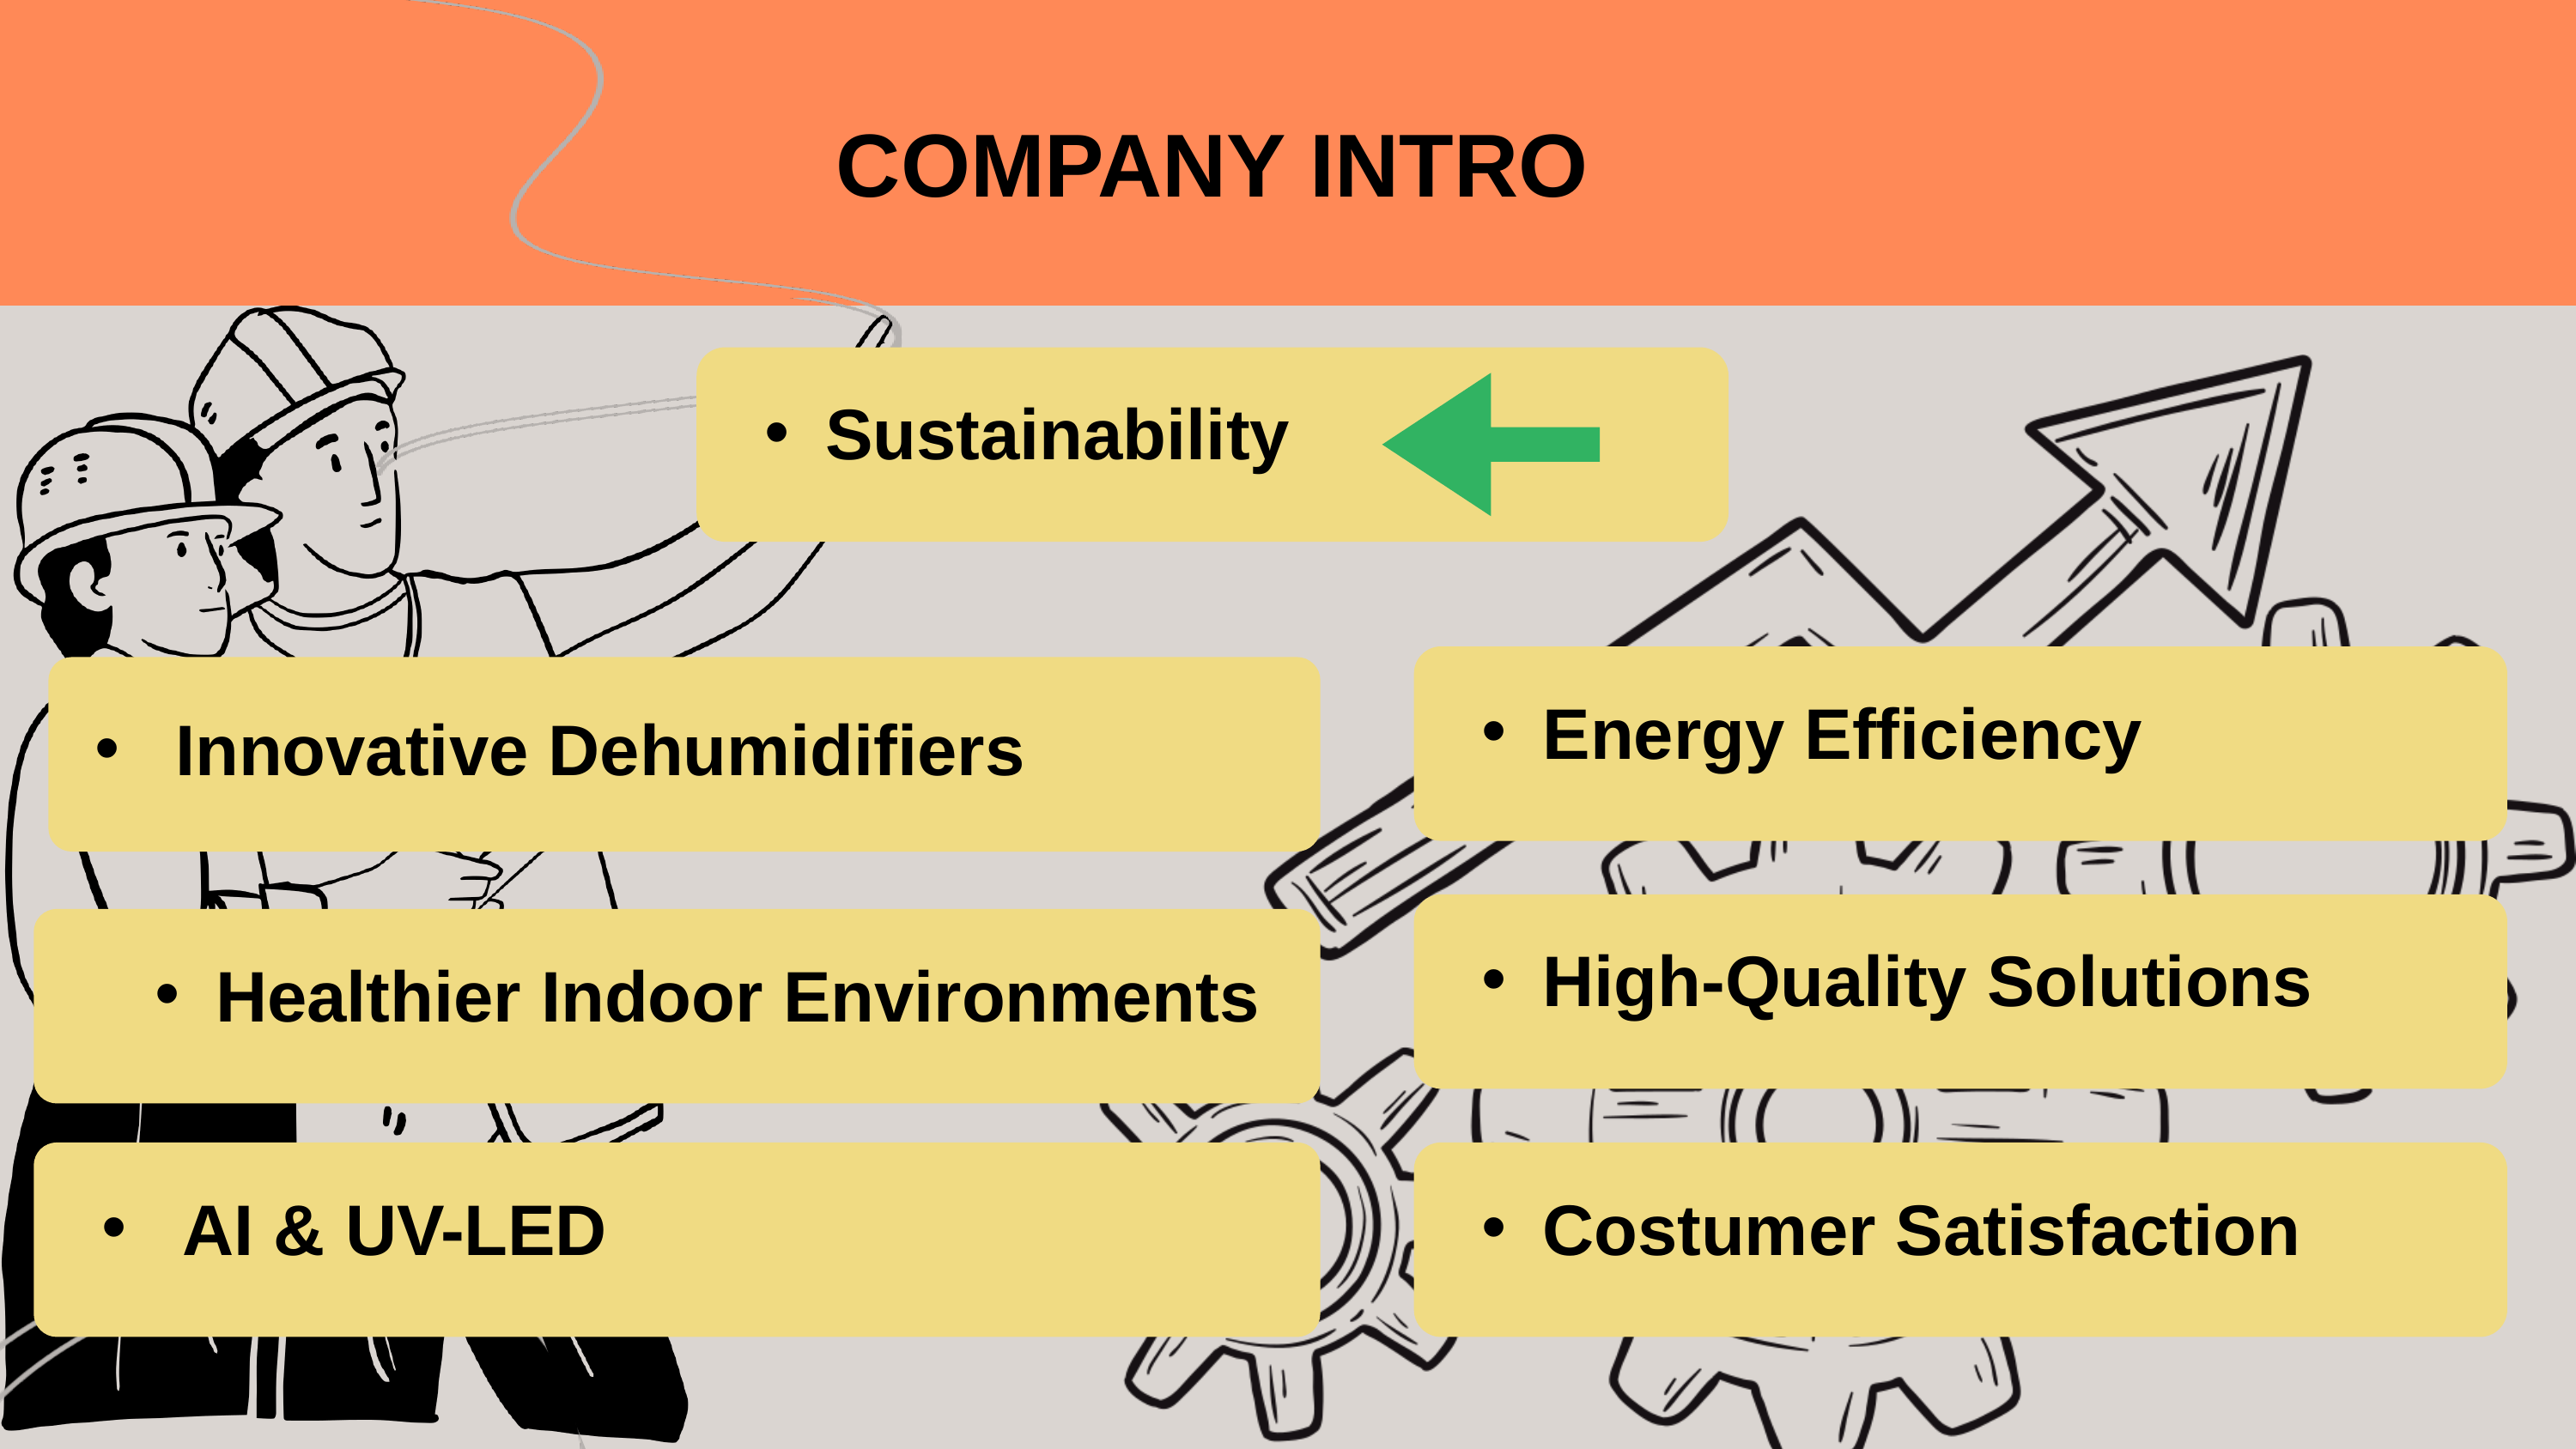

COMPANY INTRO

Sustainability

Energy Efficiency

 Innovative Dehumidifiers

High-Quality Solutions

Healthier Indoor Environments

 AI & UV-LED

Costumer Satisfaction